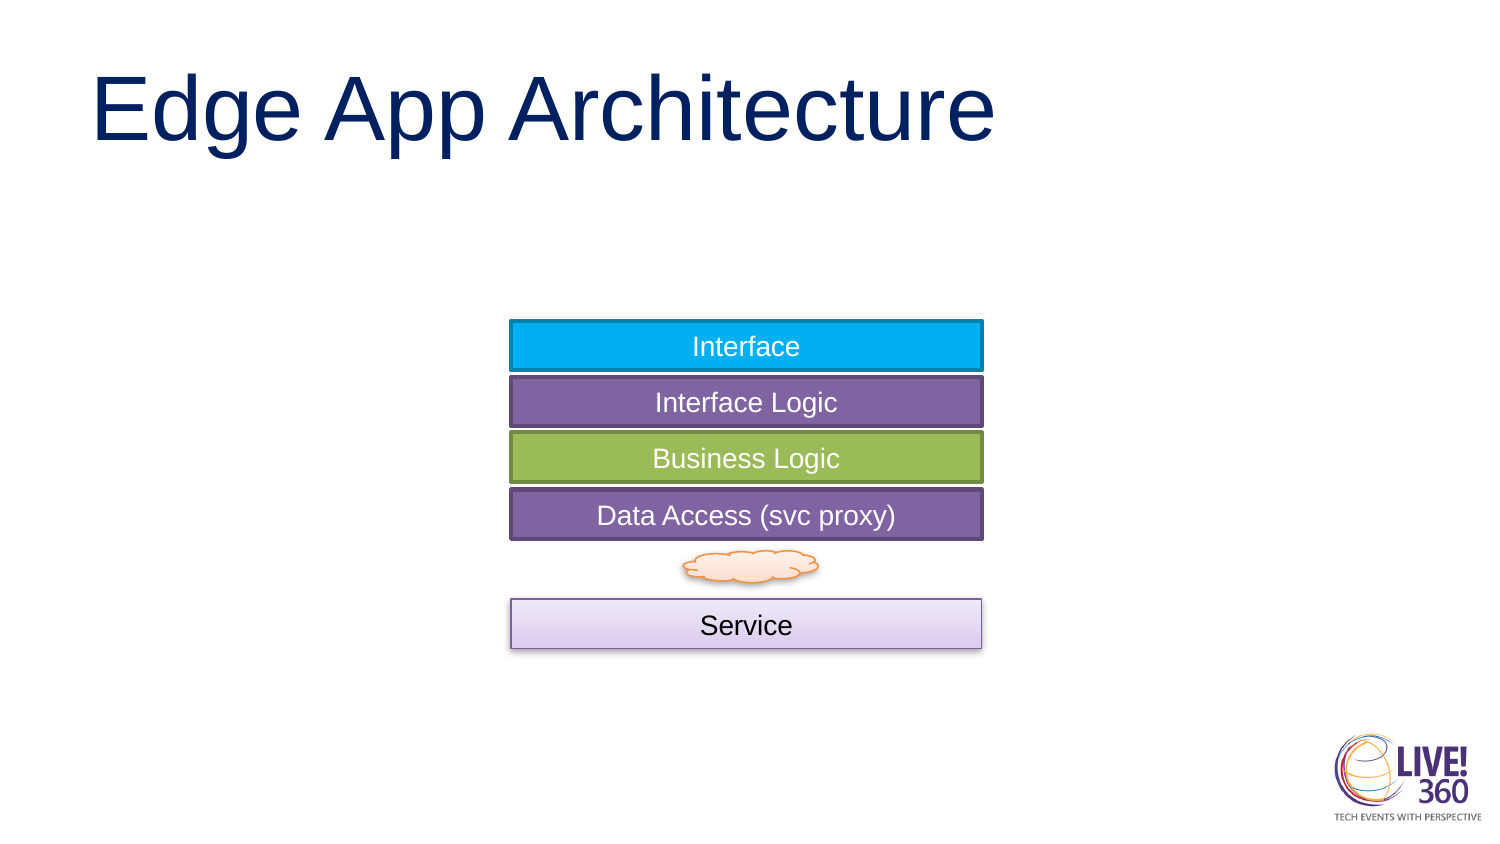

# Edge App Architecture
Interface
Interface Logic
Business Logic
Data Access (svc proxy)

Service